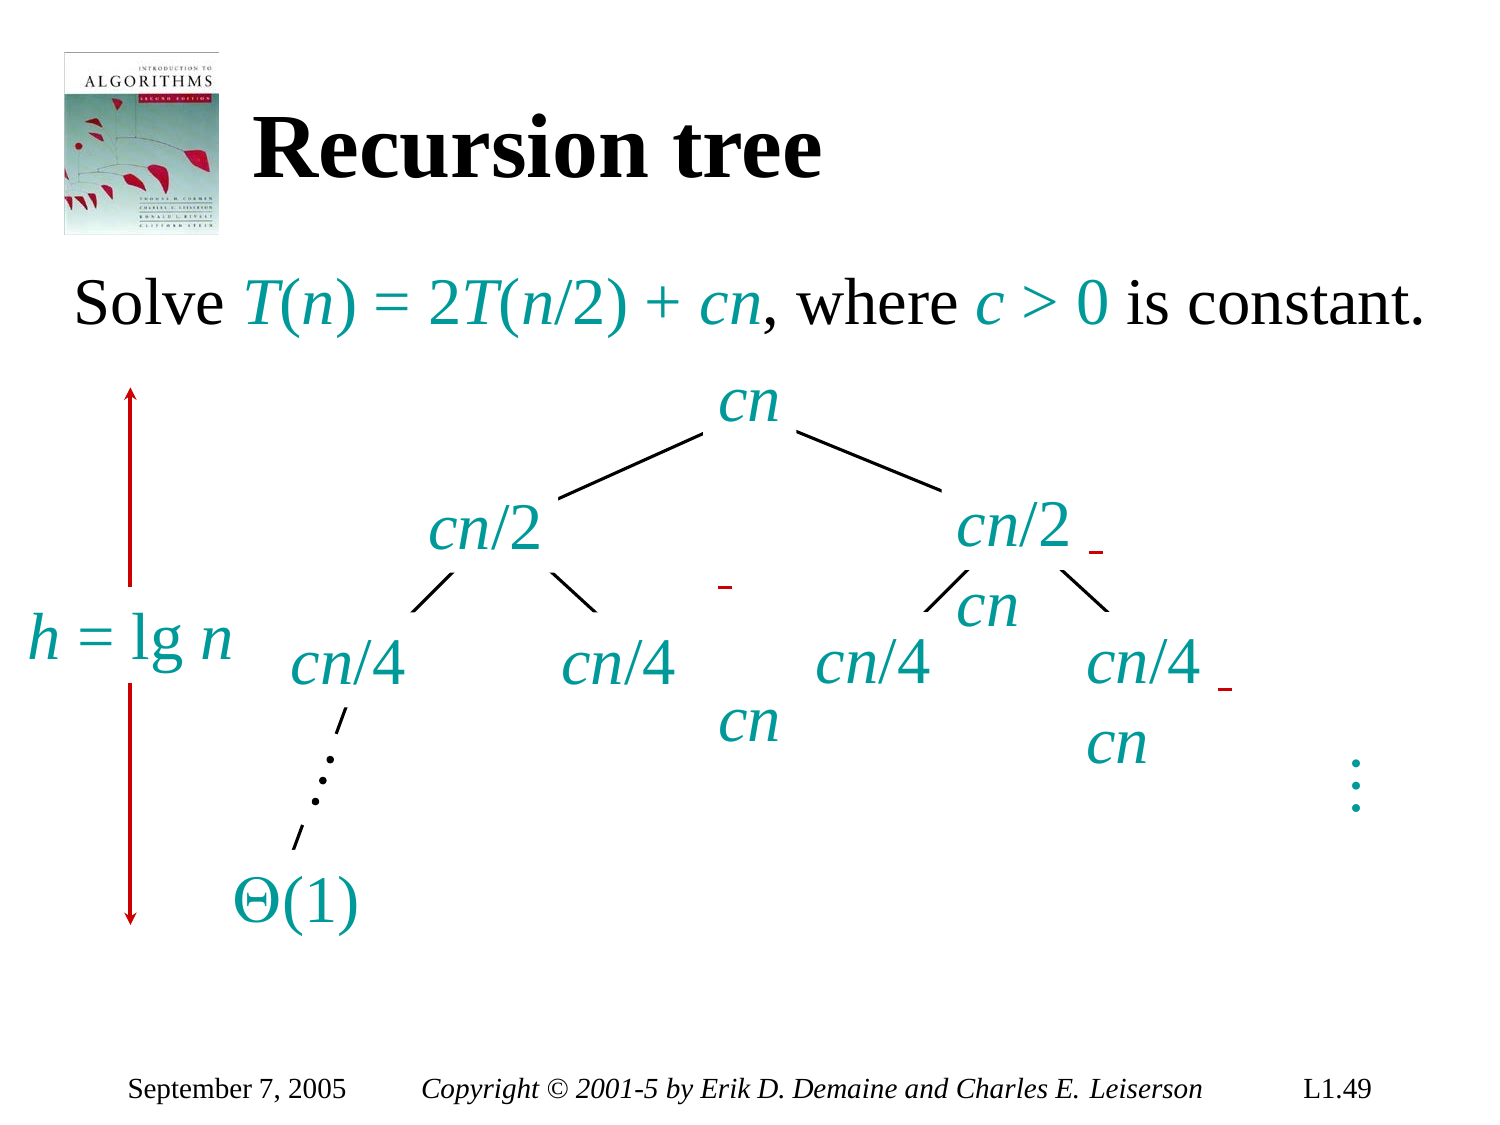

# Recursion tree
Solve T(n) = 2T(n/2) + cn, where c > 0 is constant.
cn	 	cn

cn/2  	 cn
cn/2
h = lg n

cn/4
cn/4  	 cn
cn/4
cn/4

…
Θ(1)
September 7, 2005
Copyright © 2001-5 by Erik D. Demaine and Charles E. Leiserson
L1.49